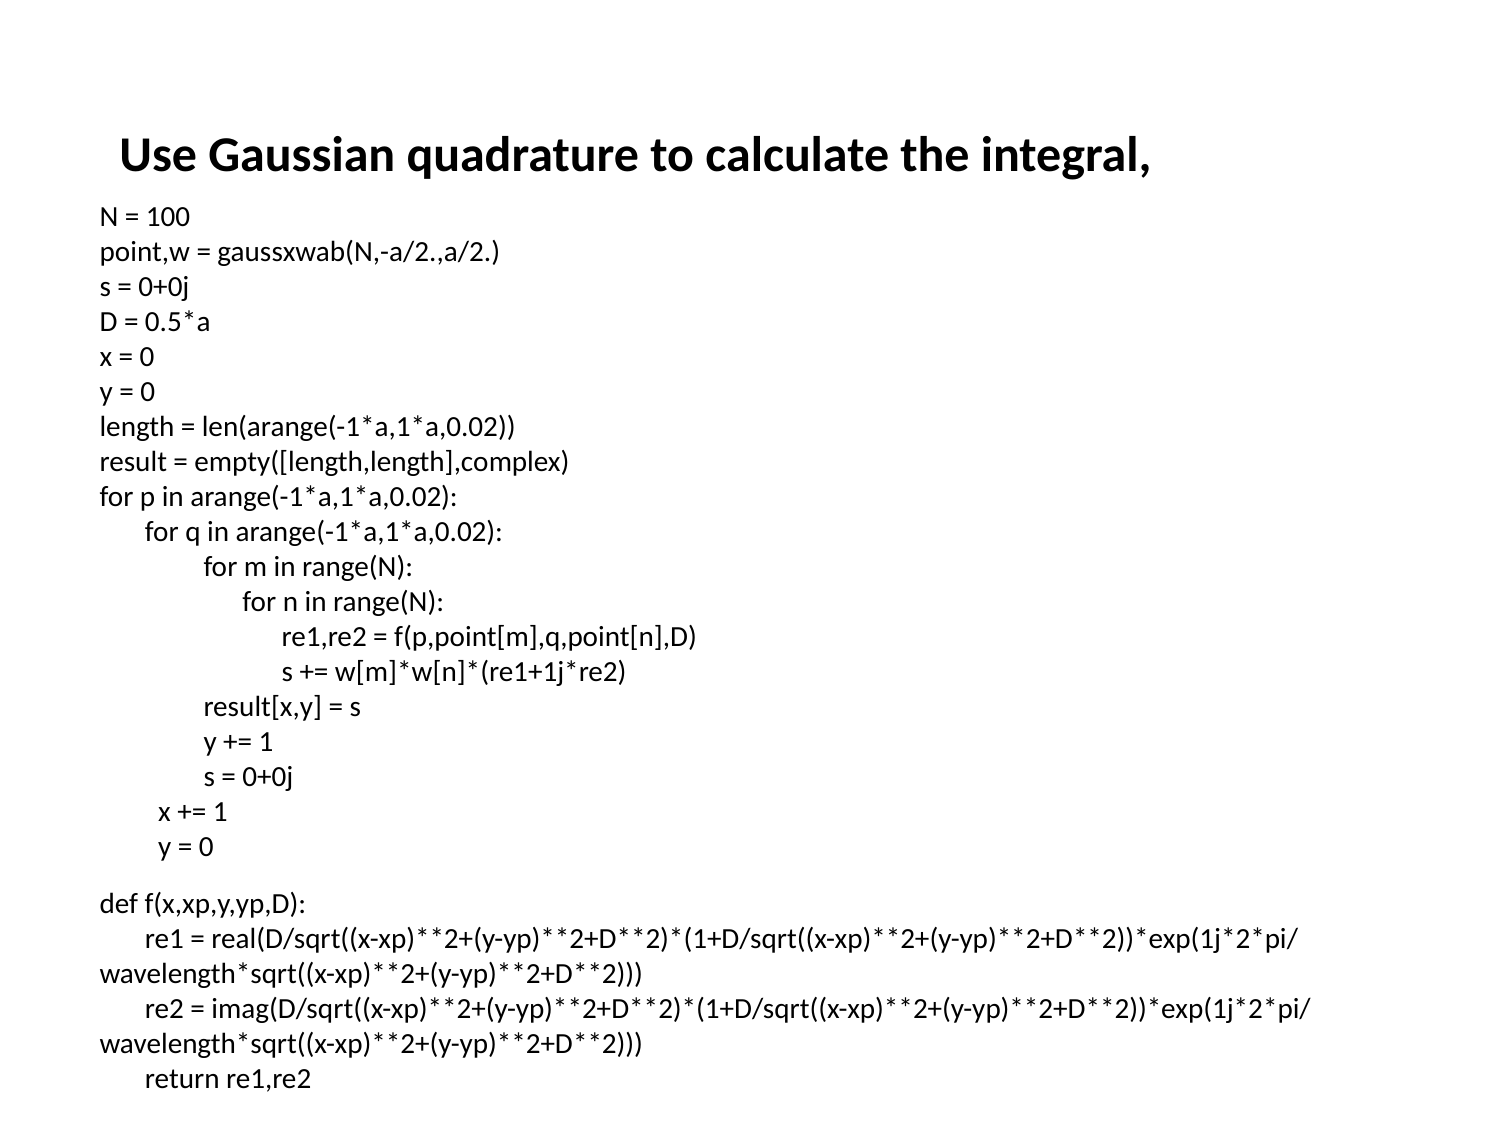

Use Gaussian quadrature to calculate the integral,
N = 100
point,w = gaussxwab(N,-a/2.,a/2.)
s = 0+0j
D = 0.5*a
x = 0
y = 0
length = len(arange(-1*a,1*a,0.02))
result = empty([length,length],complex)
for p in arange(-1*a,1*a,0.02):
       for q in arange(-1*a,1*a,0.02):
                for m in range(N):
                      for n in range(N):
                            re1,re2 = f(p,point[m],q,point[n],D)
                            s += w[m]*w[n]*(re1+1j*re2)
                result[x,y] = s
                y += 1
                s = 0+0j
         x += 1
         y = 0
def f(x,xp,y,yp,D):
       re1 = real(D/sqrt((x-xp)**2+(y-yp)**2+D**2)*(1+D/sqrt((x-xp)**2+(y-yp)**2+D**2))*exp(1j*2*pi/wavelength*sqrt((x-xp)**2+(y-yp)**2+D**2)))
       re2 = imag(D/sqrt((x-xp)**2+(y-yp)**2+D**2)*(1+D/sqrt((x-xp)**2+(y-yp)**2+D**2))*exp(1j*2*pi/wavelength*sqrt((x-xp)**2+(y-yp)**2+D**2)))
       return re1,re2